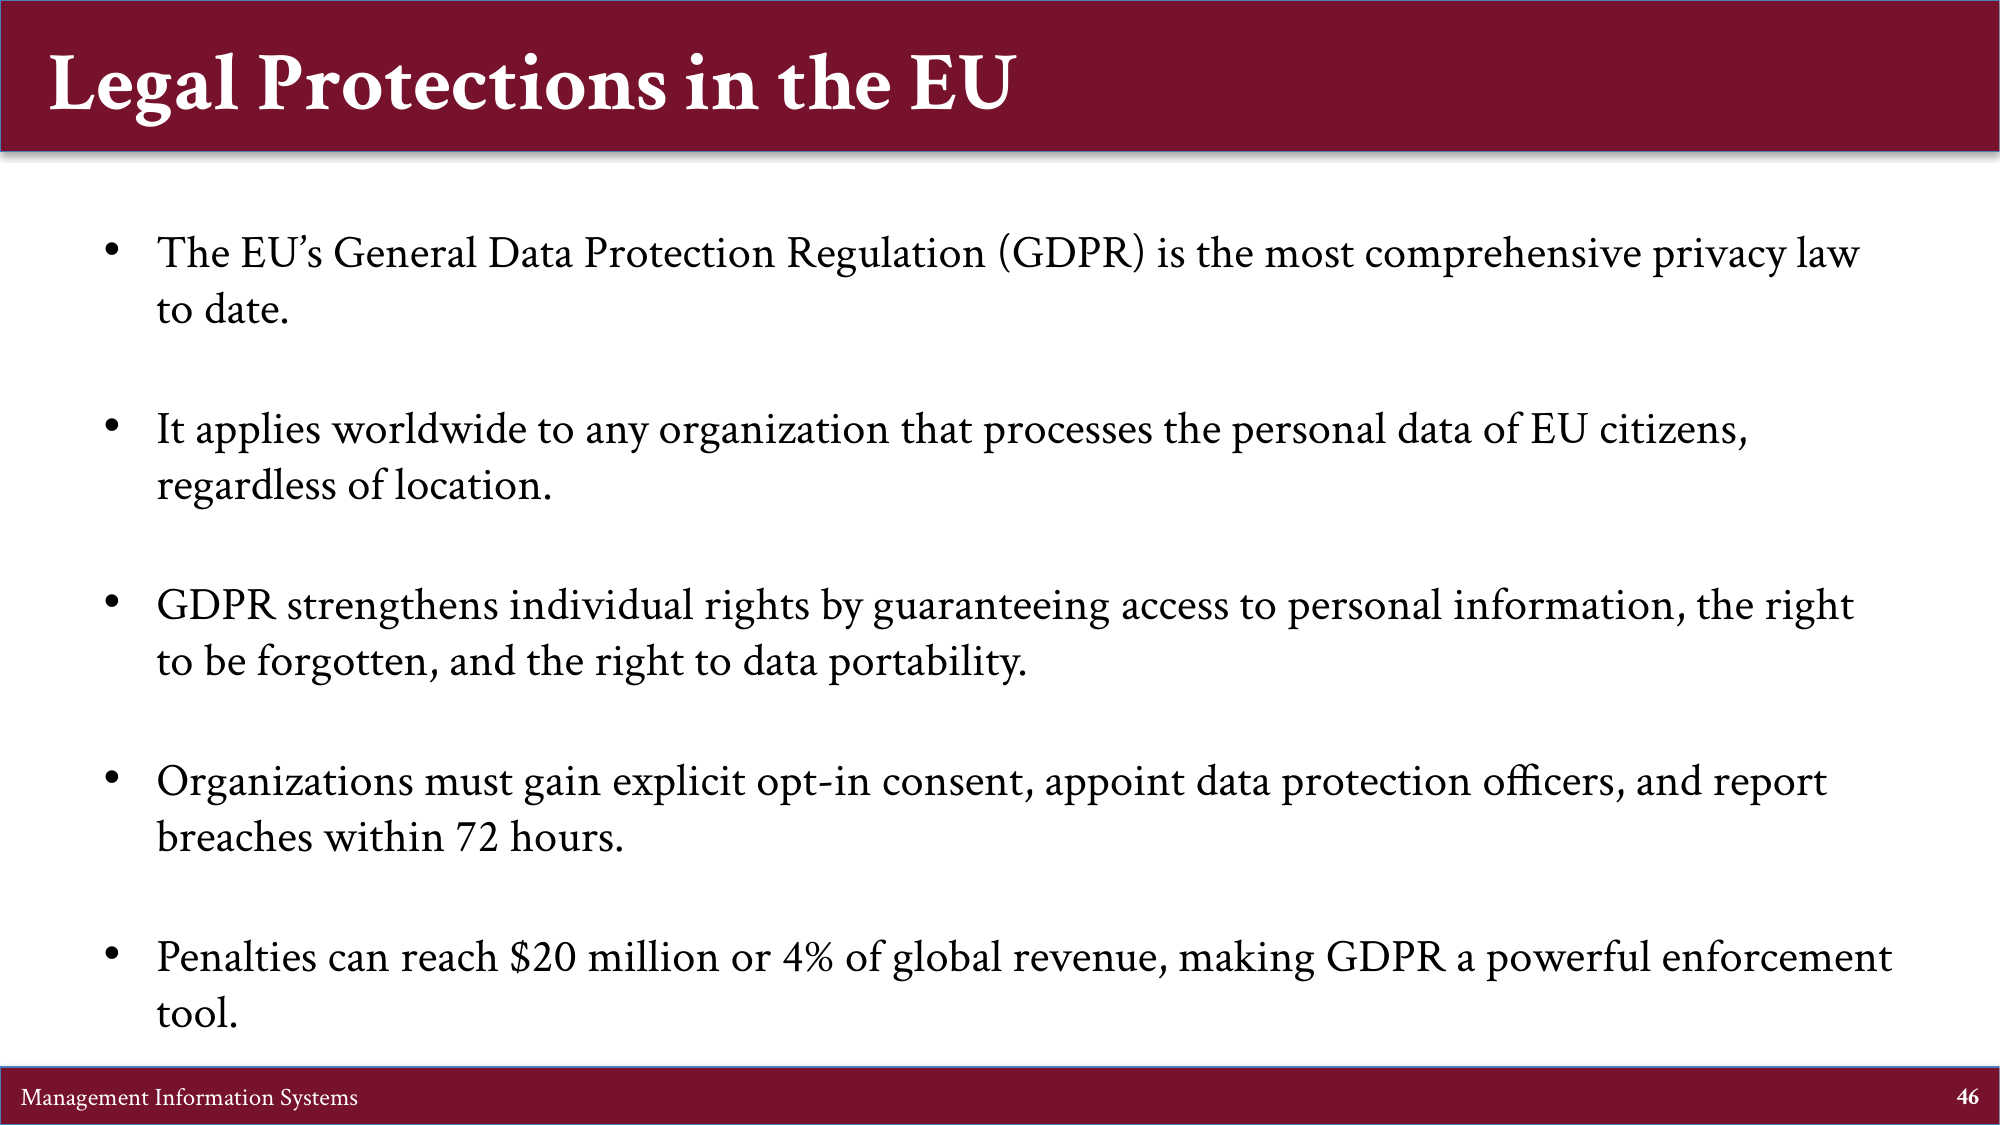

# Legal Protections in the EU
The EU’s General Data Protection Regulation (GDPR) is the most comprehensive privacy law to date.

It applies worldwide to any organization that processes the personal data of EU citizens, regardless of location.

GDPR strengthens individual rights by guaranteeing access to personal information, the right to be forgotten, and the right to data portability.

Organizations must gain explicit opt-in consent, appoint data protection officers, and report breaches within 72 hours.

Penalties can reach $20 million or 4% of global revenue, making GDPR a powerful enforcement tool.

 Management Information Systems
46